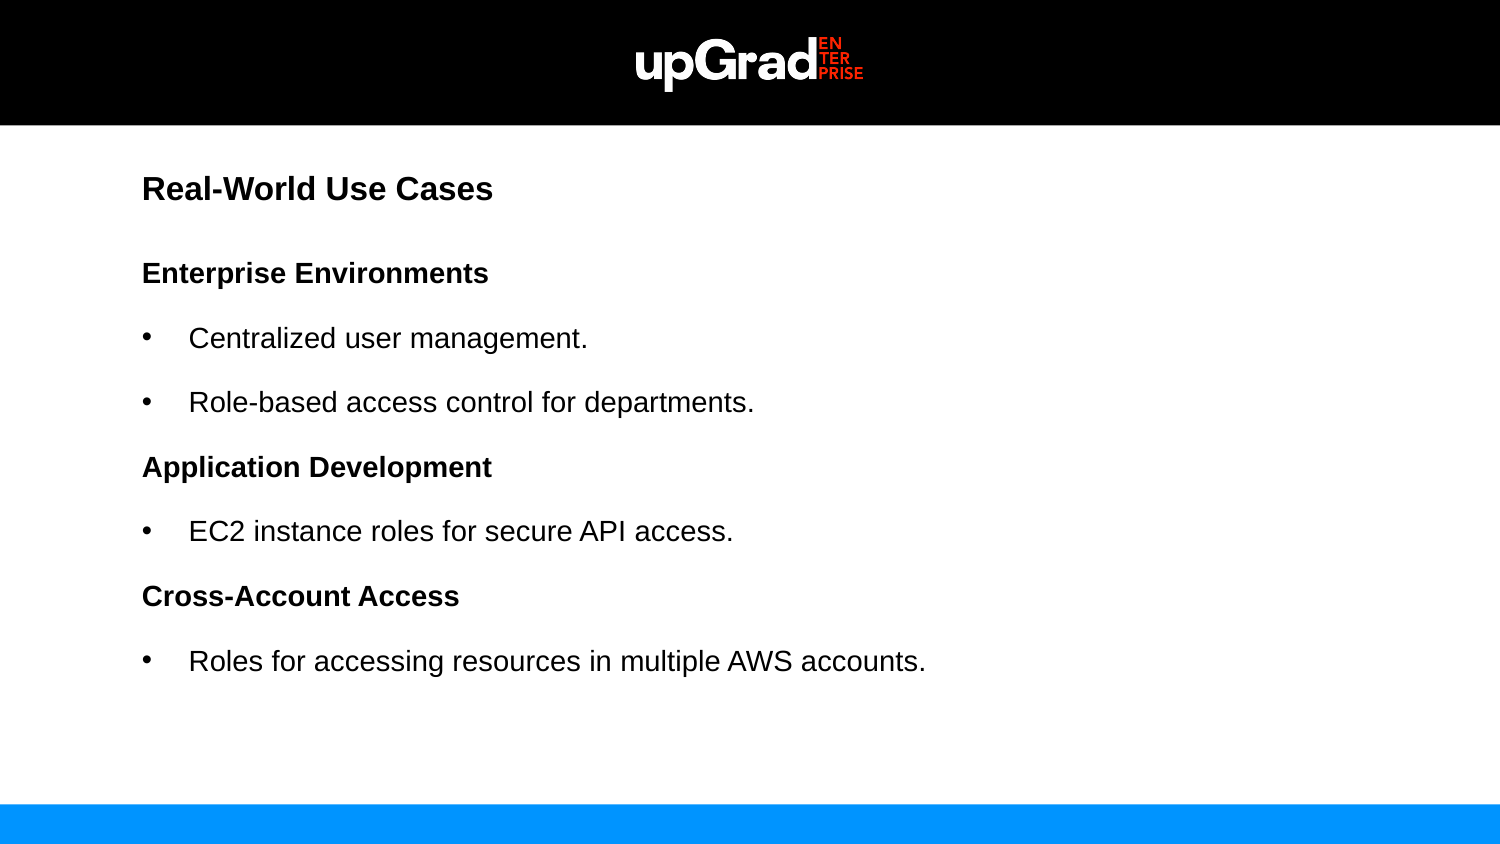

Real-World Use Cases
Enterprise Environments
Centralized user management.
Role-based access control for departments.
Application Development
EC2 instance roles for secure API access.
Cross-Account Access
Roles for accessing resources in multiple AWS accounts.